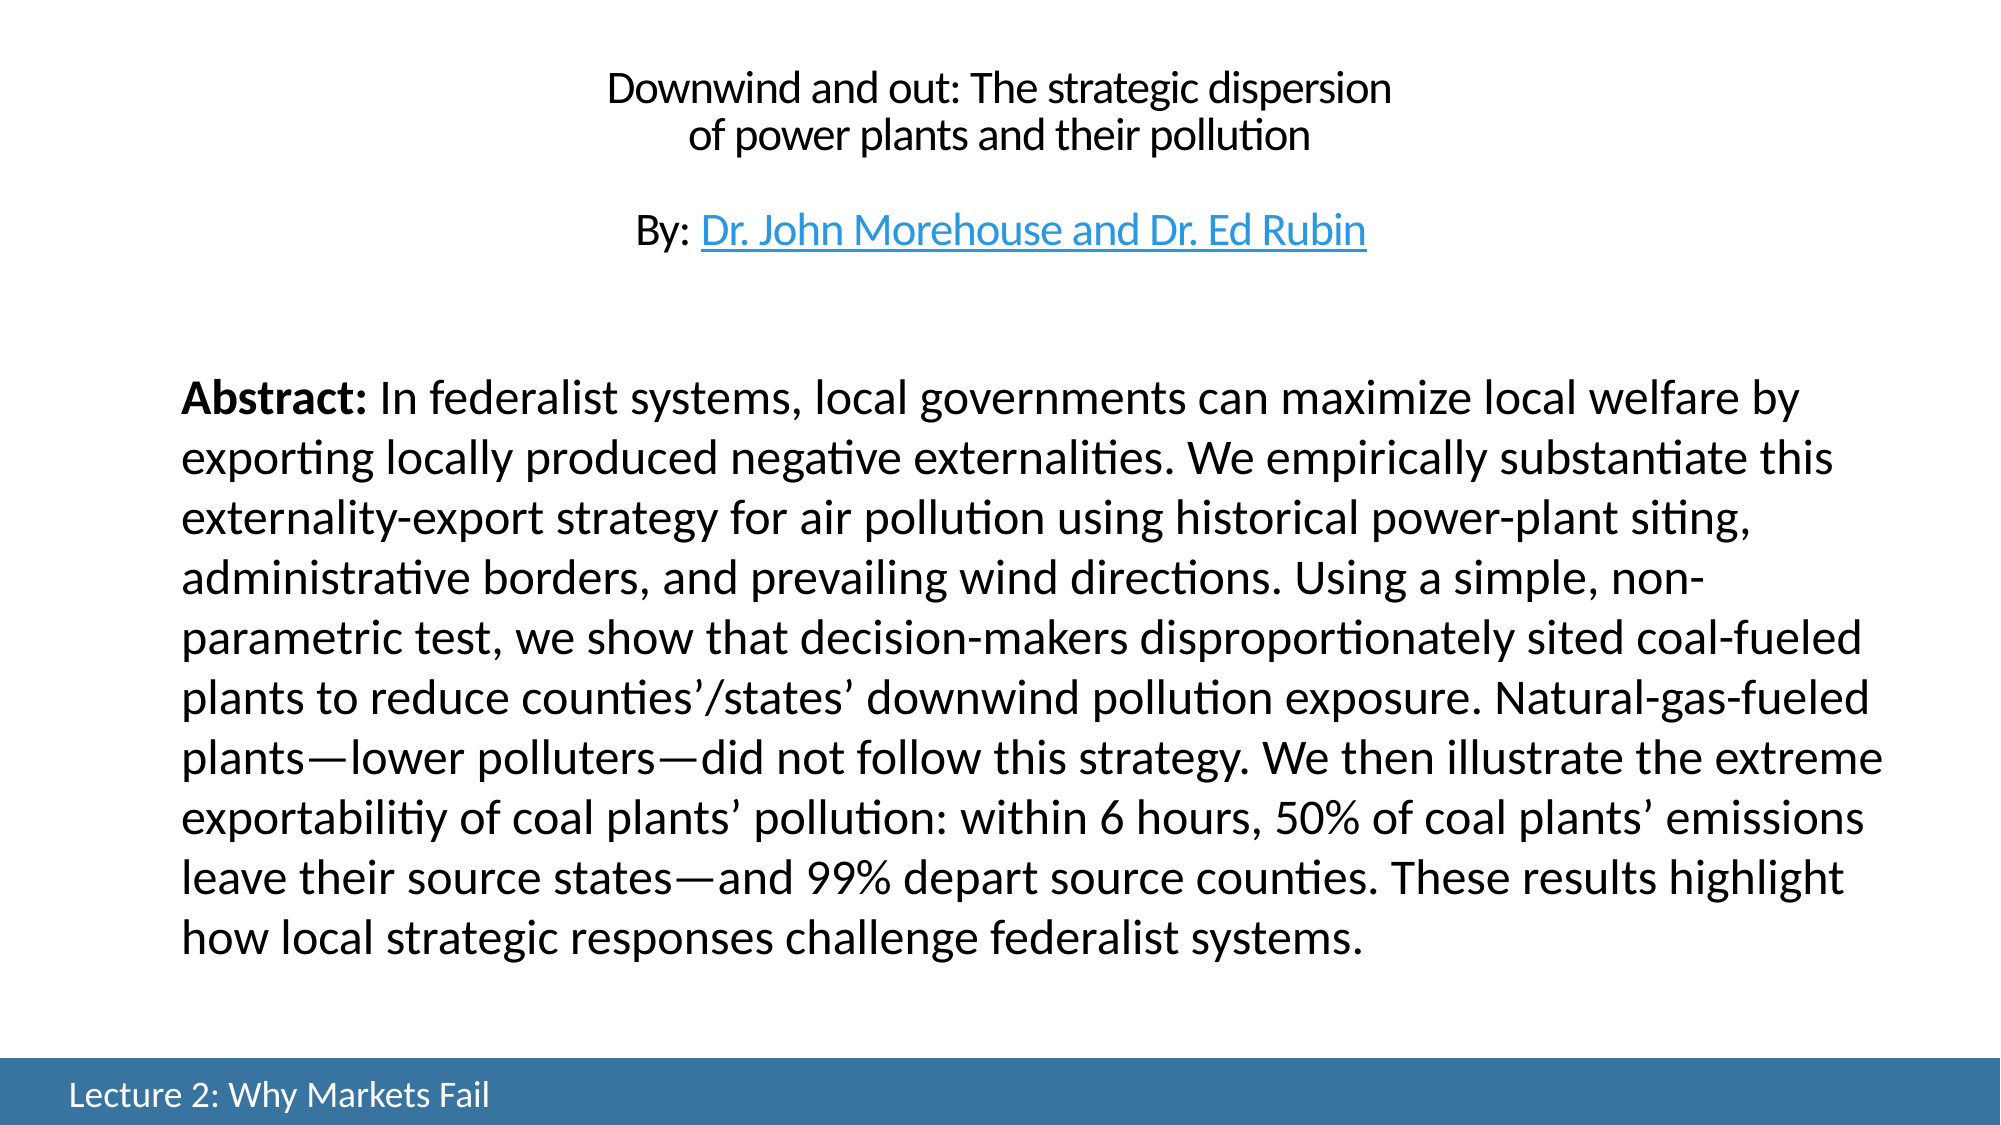

Downwind and out: The strategic dispersion
of power plants and their pollution

By: Dr. John Morehouse and Dr. Ed Rubin

Abstract: In federalist systems, local governments can maximize local welfare by exporting locally produced negative externalities. We empirically substantiate this externality-export strategy for air pollution using historical power-plant siting, administrative borders, and prevailing wind directions. Using a simple, non-parametric test, we show that decision-makers disproportionately sited coal-fueled plants to reduce counties’/states’ downwind pollution exposure. Natural-gas-fueled plants—lower polluters—did not follow this strategy. We then illustrate the extreme exportabilitiy of coal plants’ pollution: within 6 hours, 50% of coal plants’ emissions leave their source states—and 99% depart source counties. These results highlight how local strategic responses challenge federalist systems.